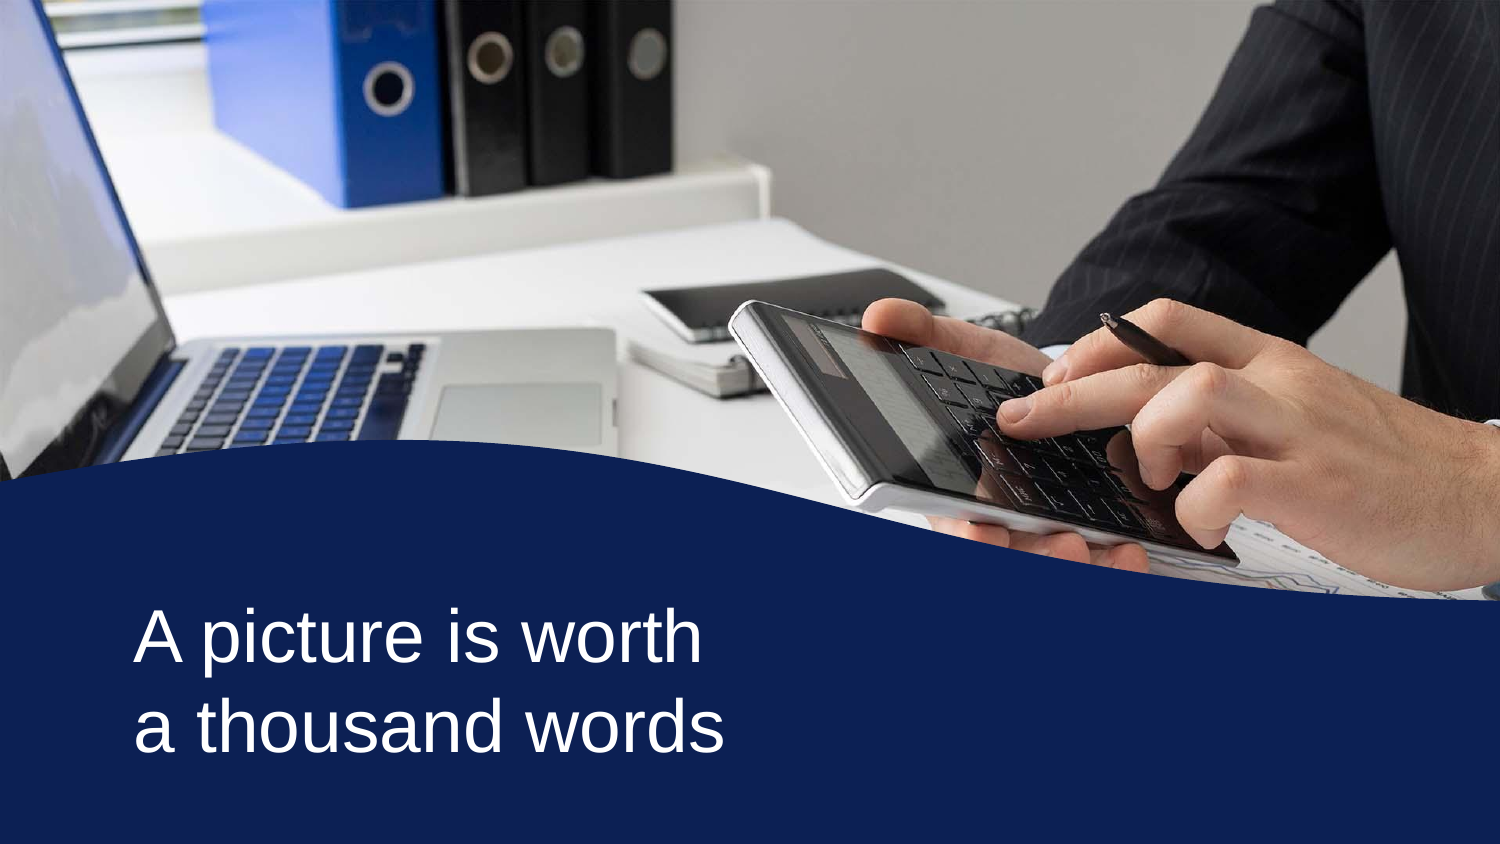

# A picture is worth
a thousand words